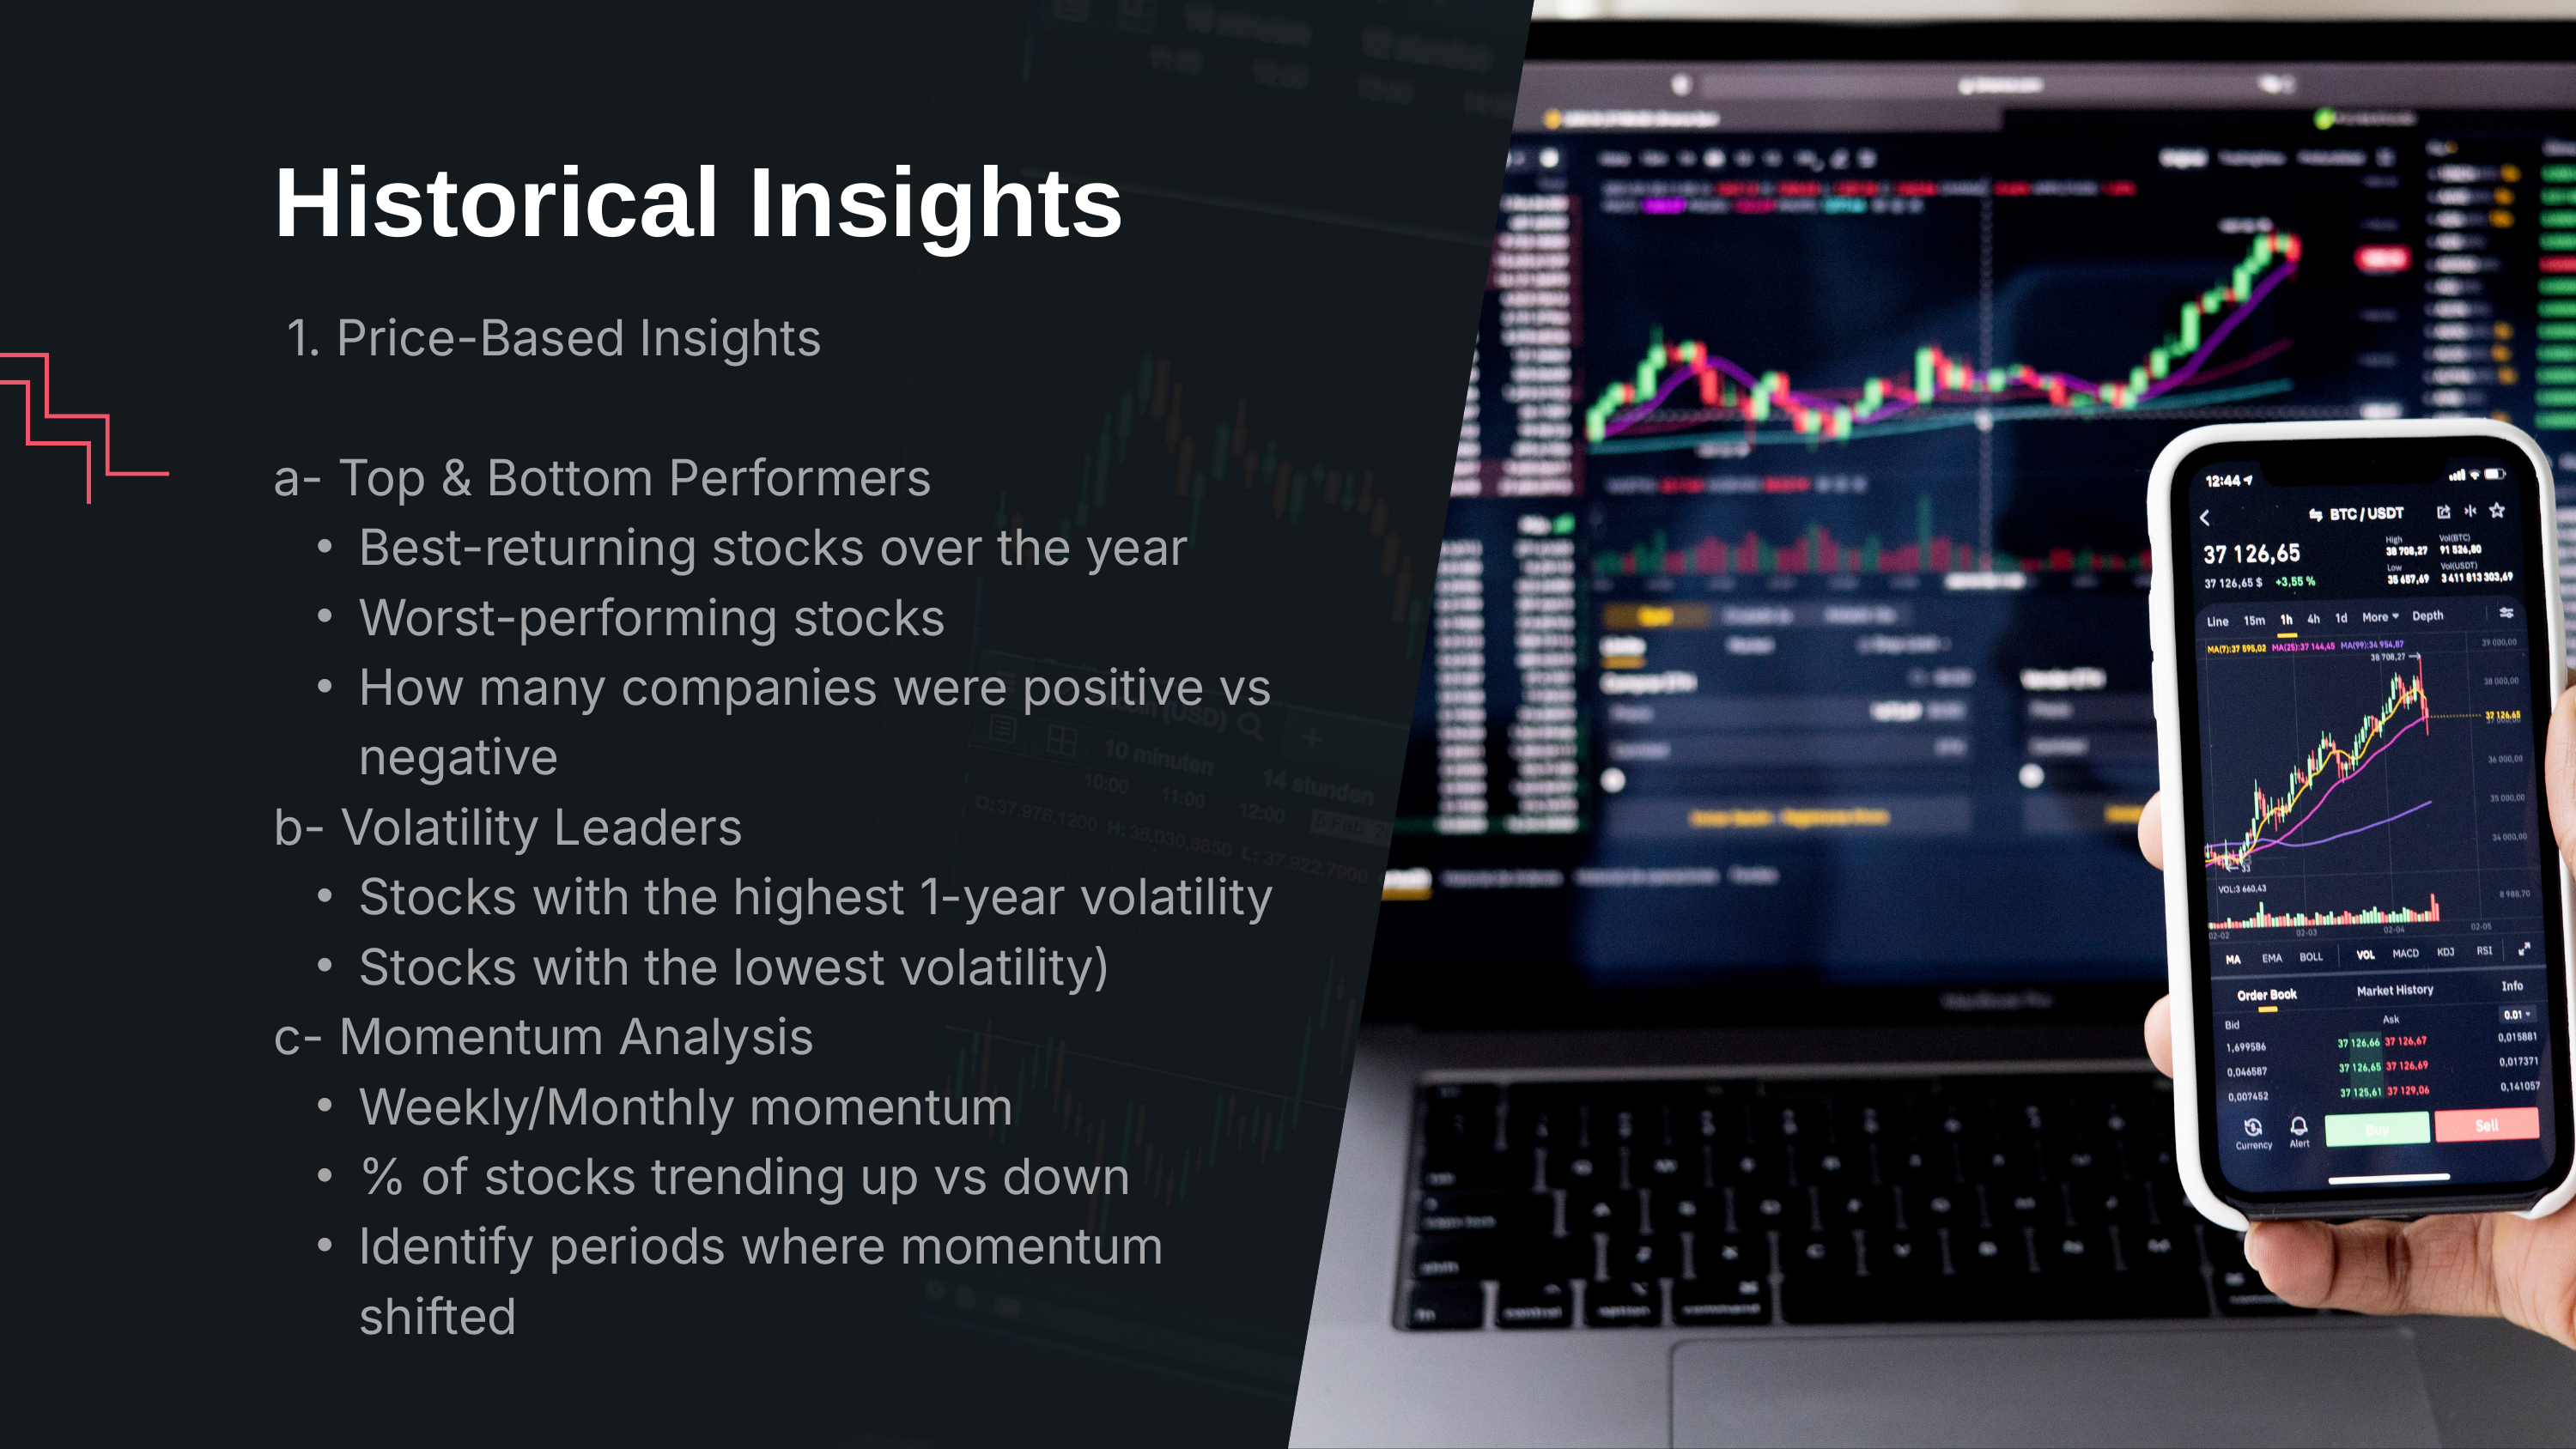

Historical Insights

 1. Price-Based Insights

a- Top & Bottom Performers
Best-returning stocks over the year
Worst-performing stocks
How many companies were positive vs negative
b- Volatility Leaders
Stocks with the highest 1-year volatility
Stocks with the lowest volatility)
c- Momentum Analysis
Weekly/Monthly momentum
% of stocks trending up vs down
Identify periods where momentum shifted